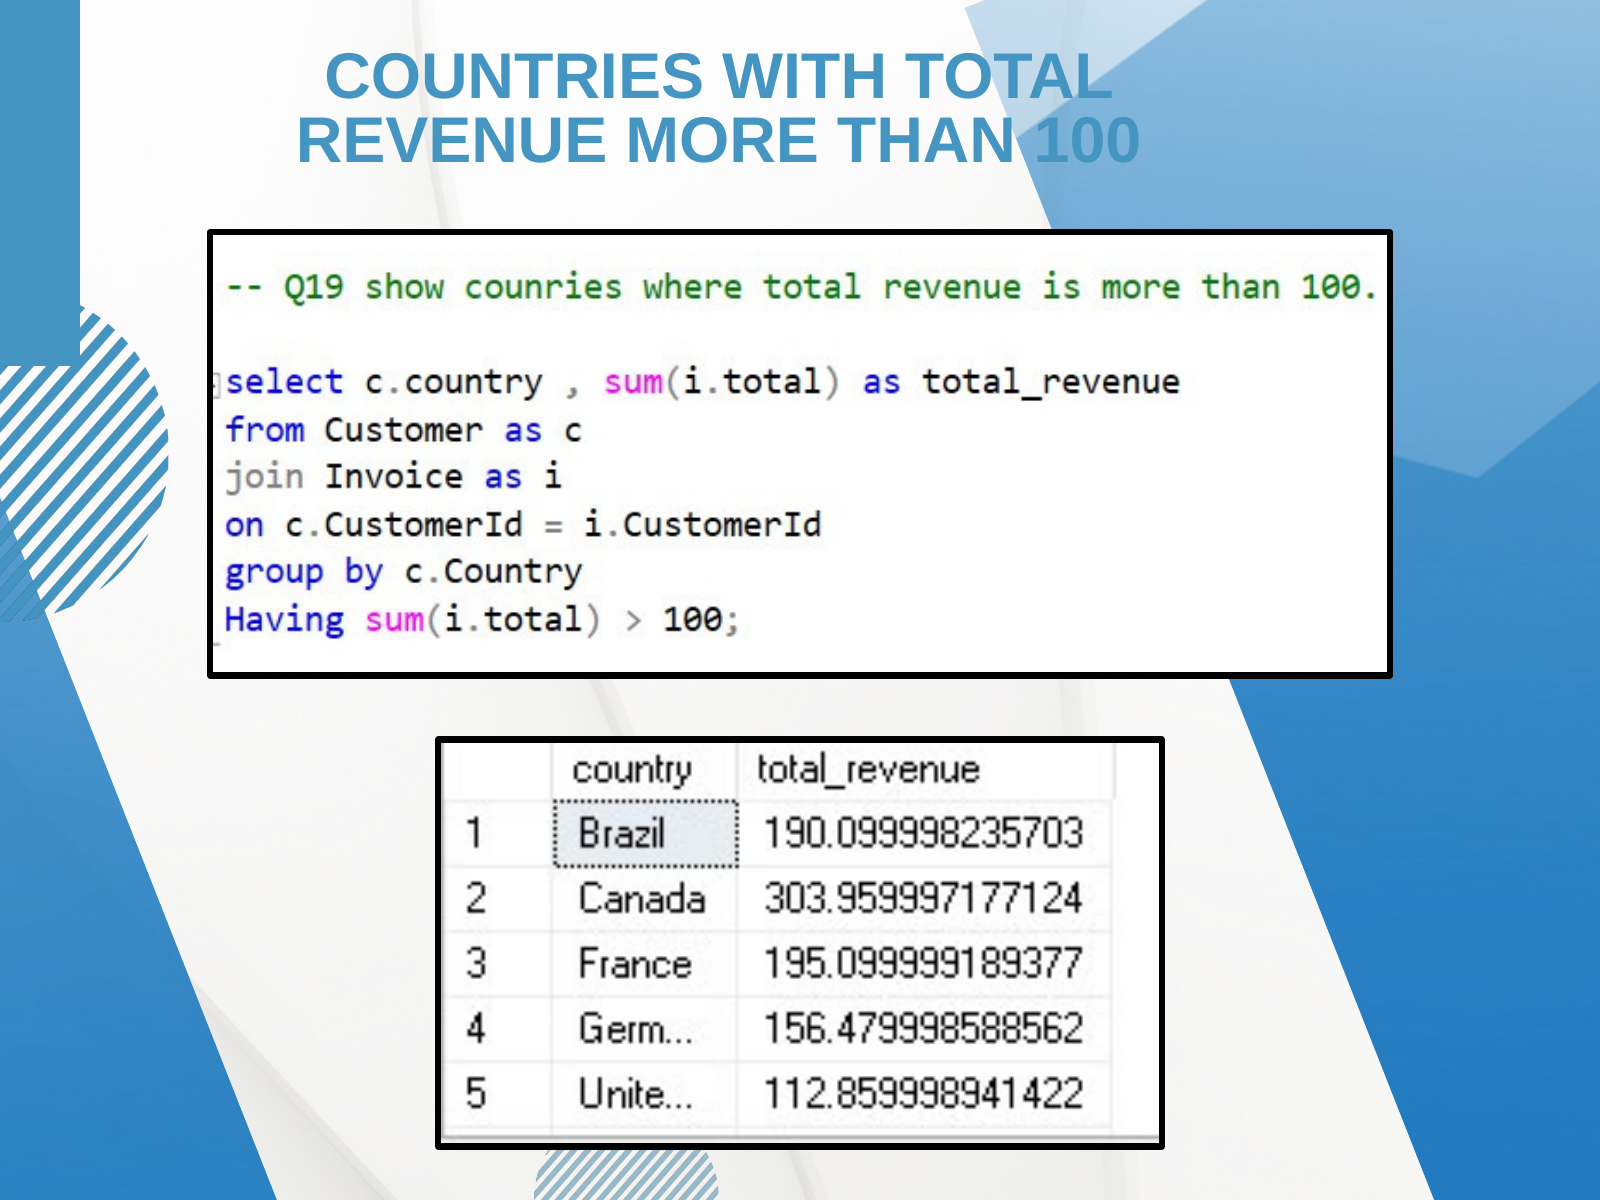

COUNTRIES WITH TOTAL REVENUE MORE THAN 100